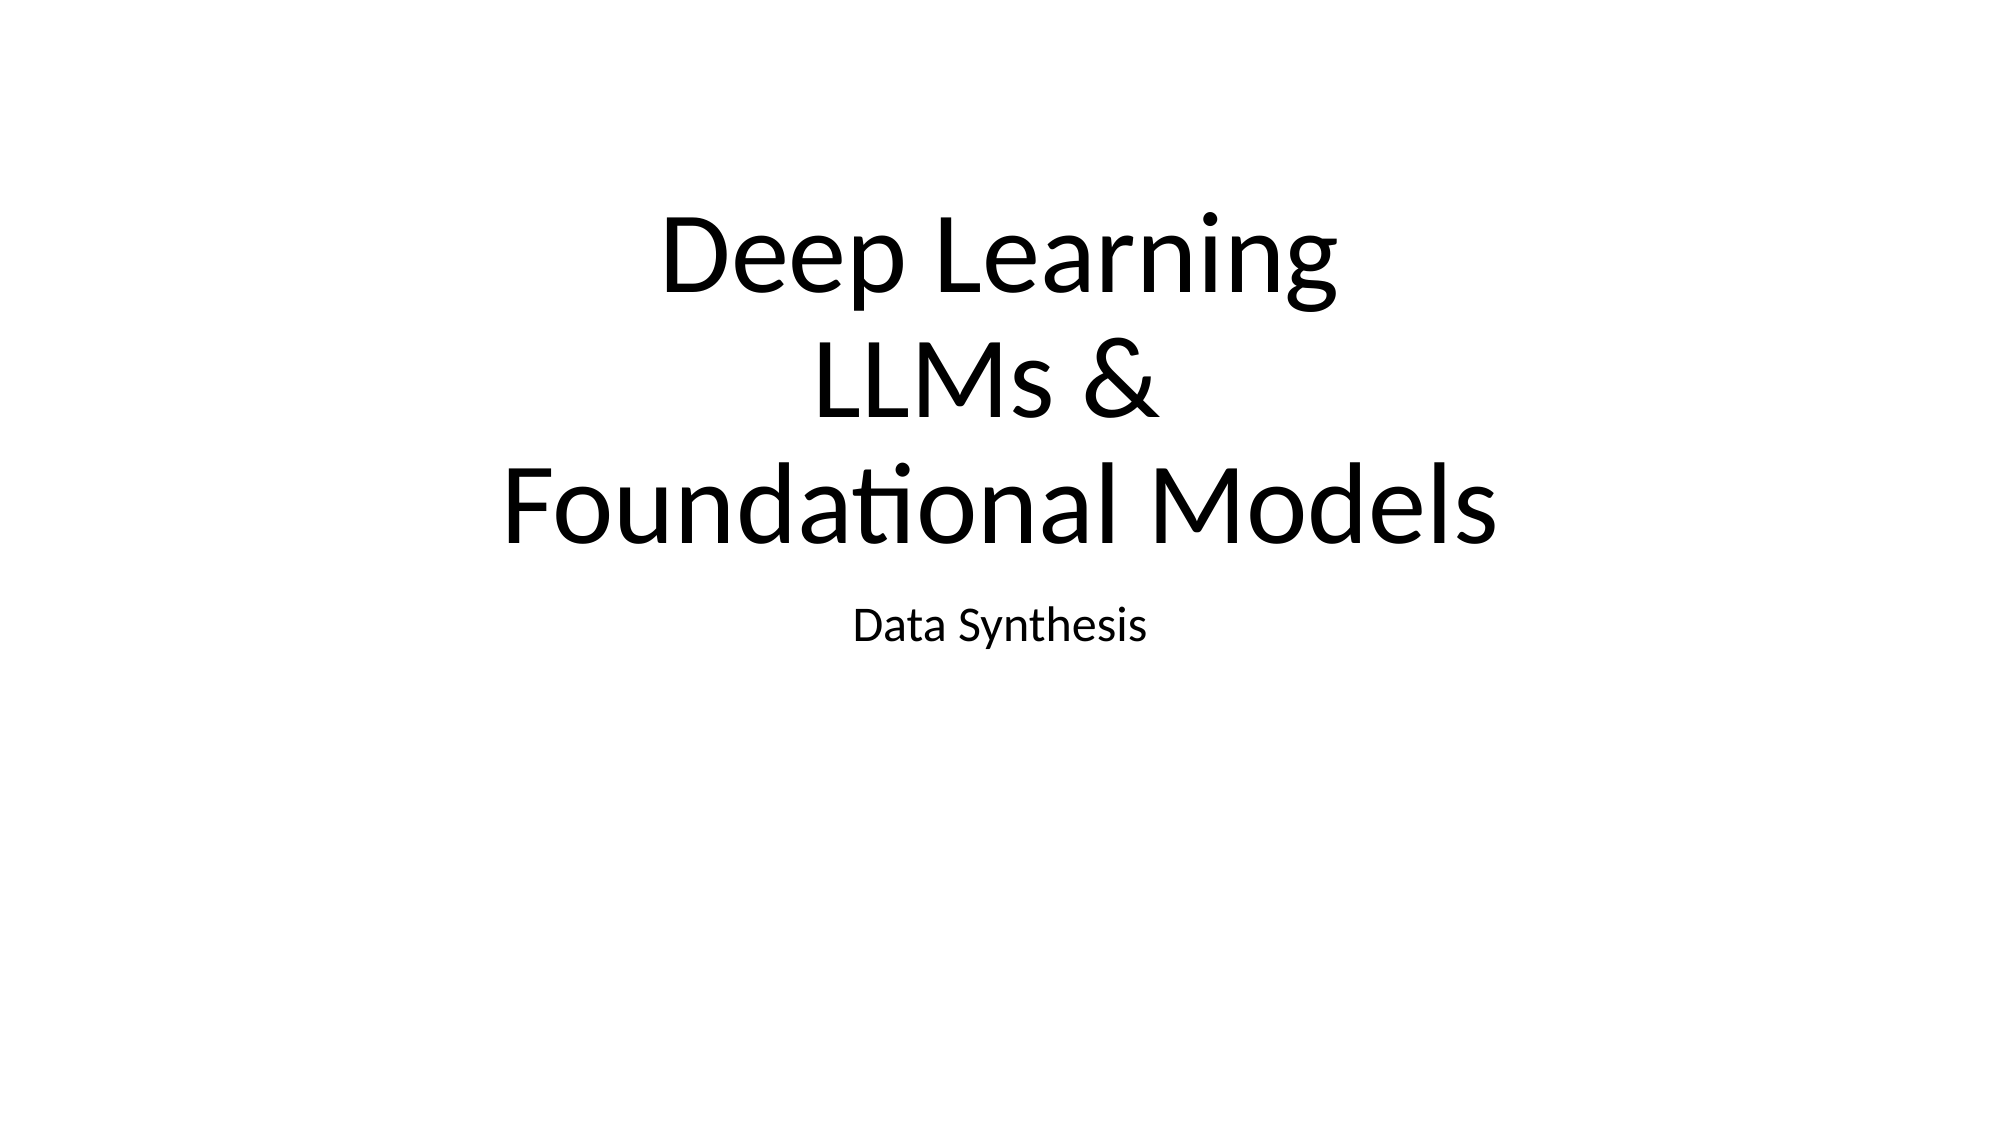

# Deep Learning
LLMs &
Foundational Models
Data Synthesis